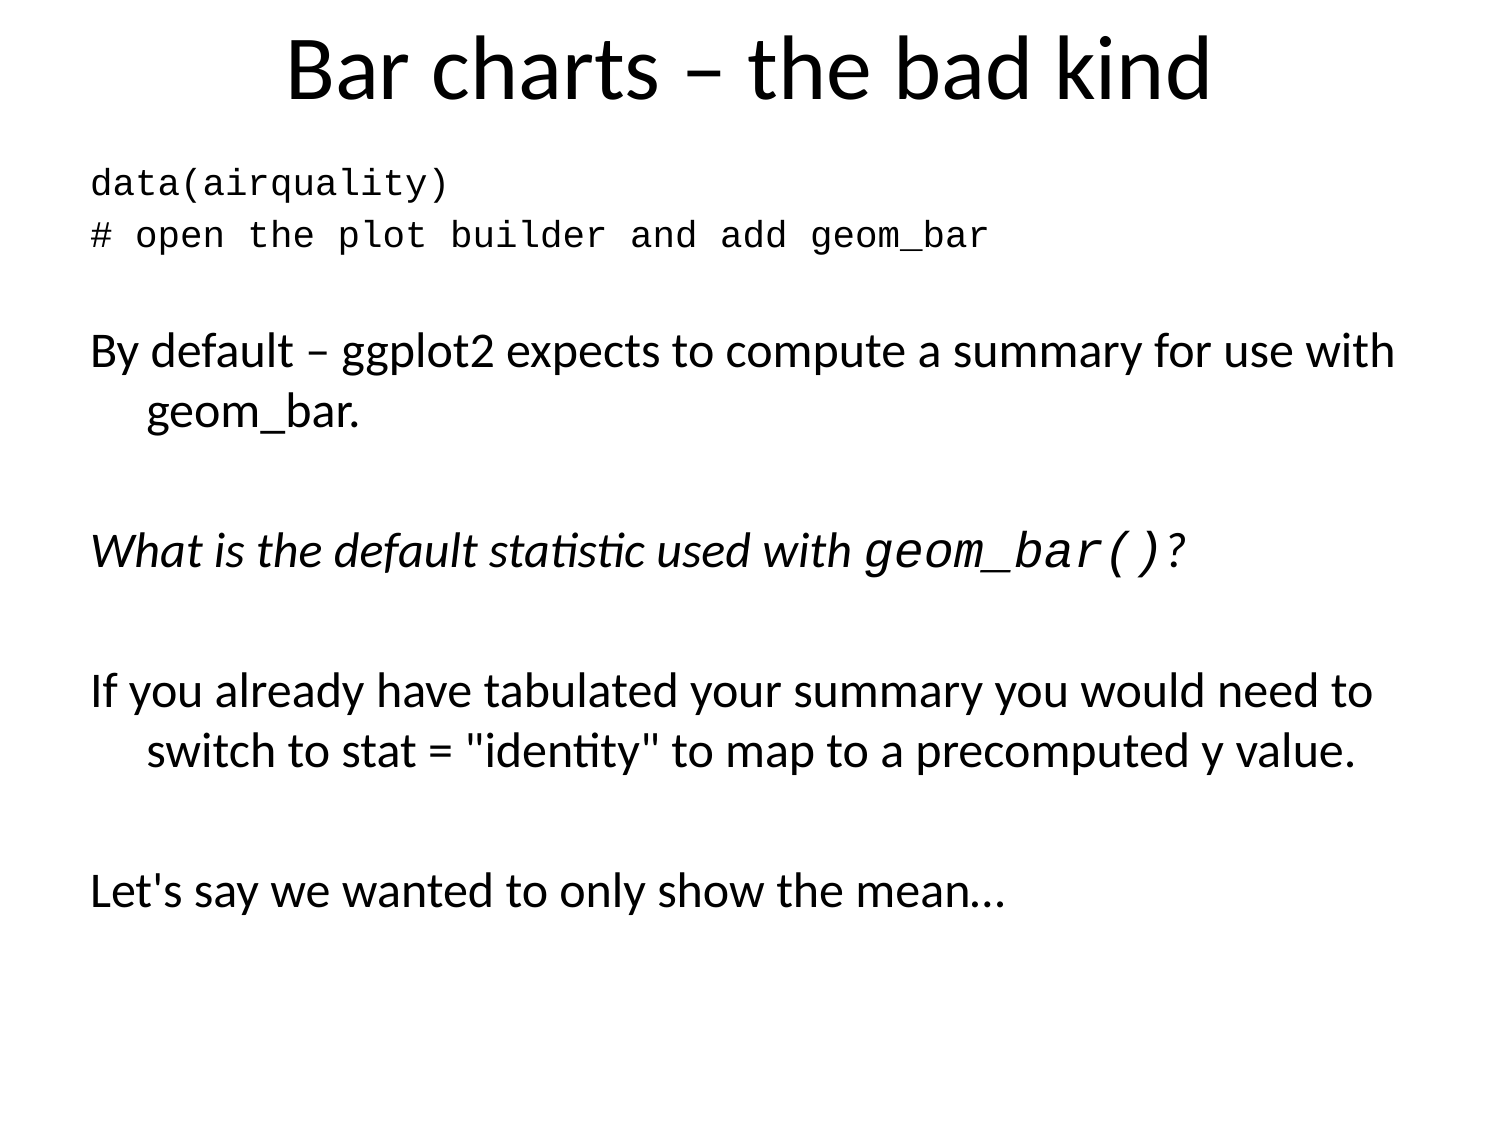

# Bar charts – the bad kind
data(airquality)
# open the plot builder and add geom_bar

By default – ggplot2 expects to compute a summary for use with geom_bar.

What is the default statistic used with geom_bar()?

If you already have tabulated your summary you would need to switch to stat = "identity" to map to a precomputed y value.

Let's say we wanted to only show the mean…